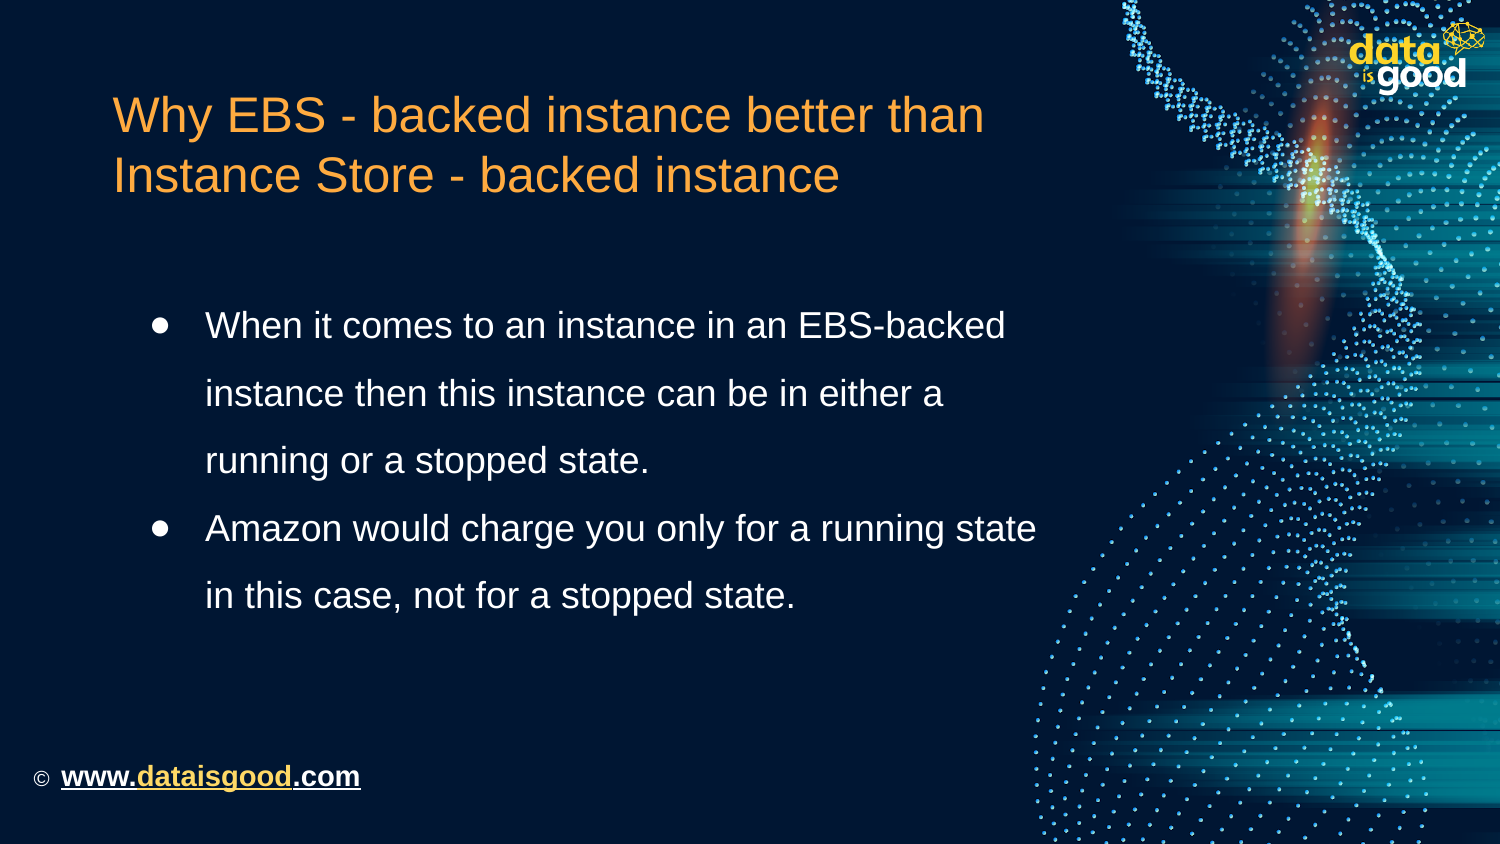

# Why EBS - backed instance better than Instance Store - backed instance
When it comes to an instance in an EBS-backed instance then this instance can be in either a running or a stopped state.
Amazon would charge you only for a running state in this case, not for a stopped state.